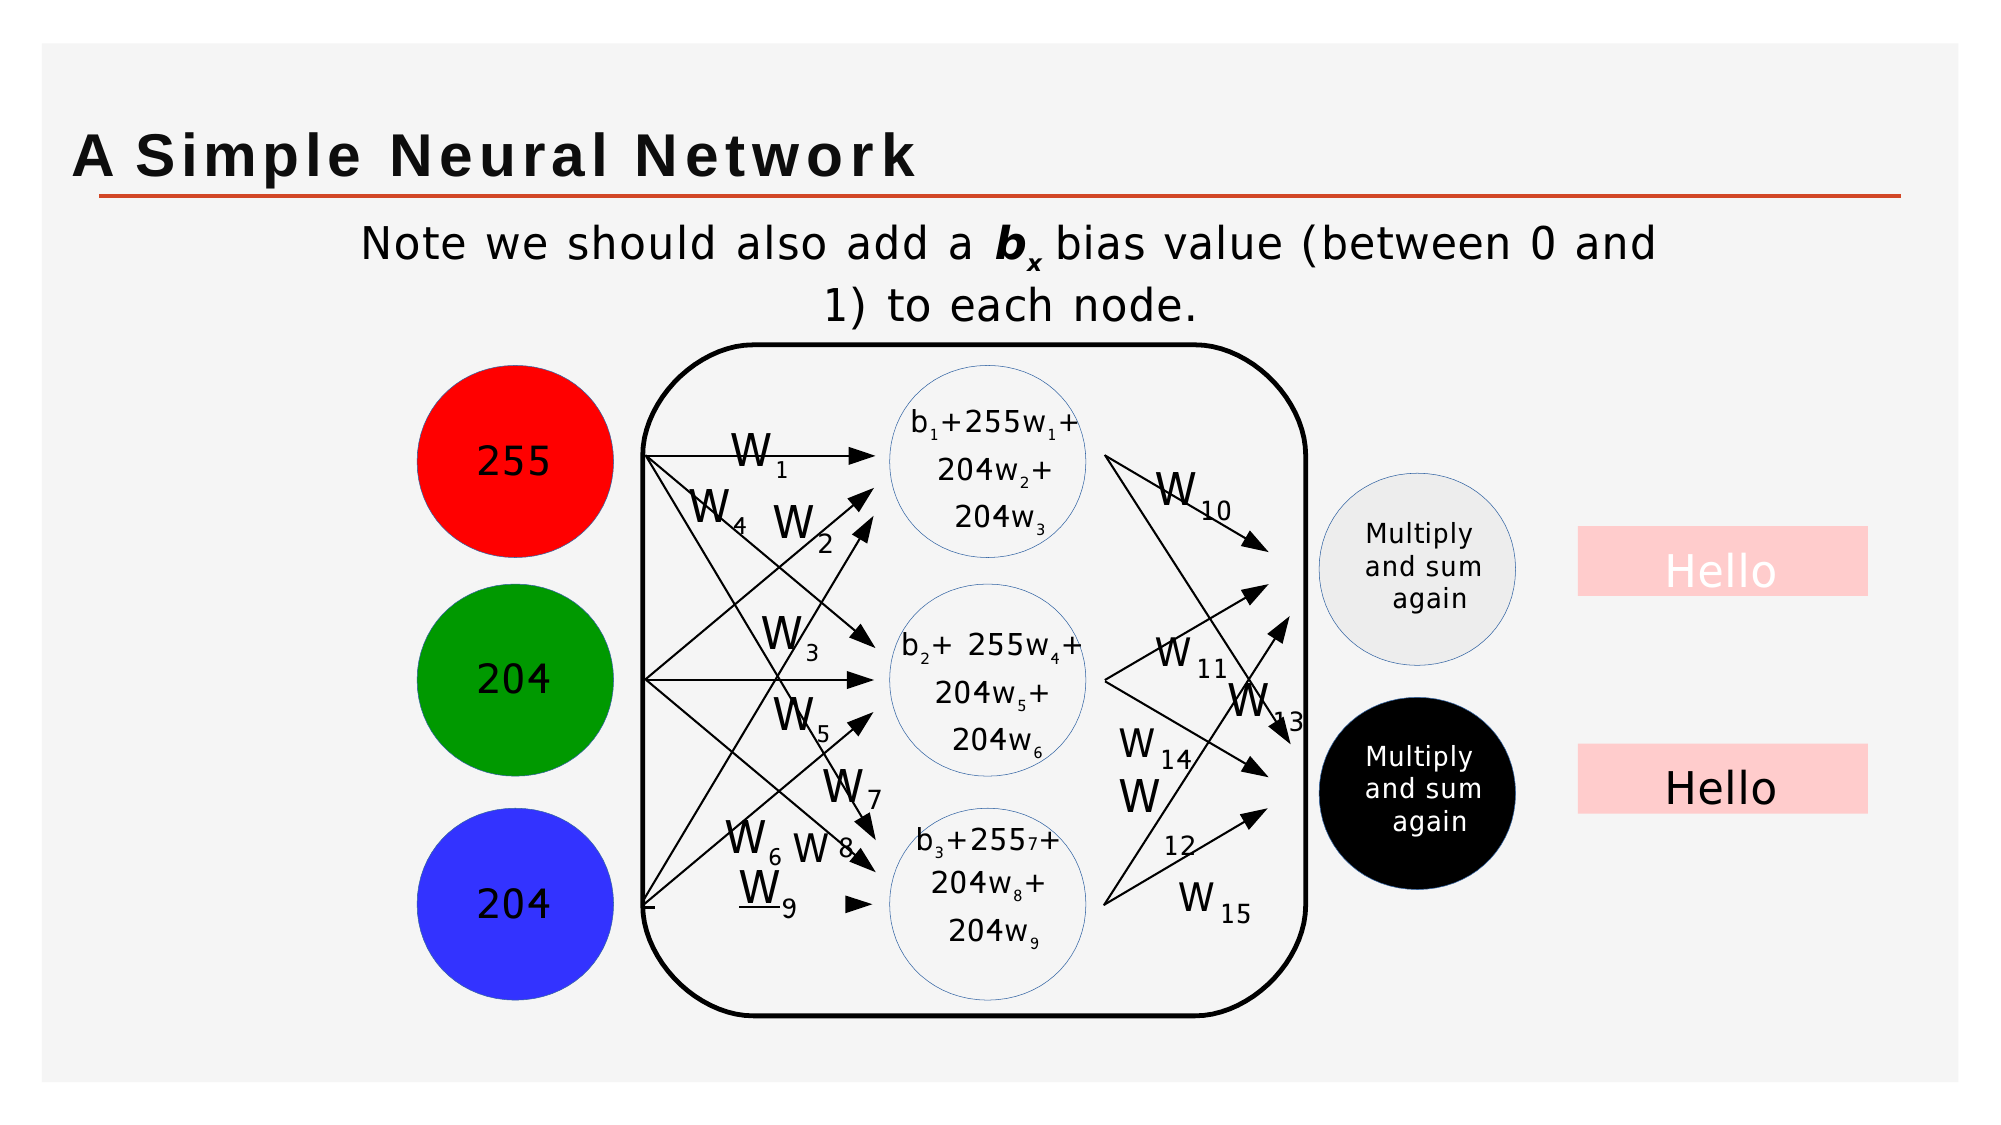

# A Simple Neural Network
Note we should also add a bx bias value (between 0 and 1) to each node.

b1+255w1+
204w2+
204w3
W1
255

W

W4

W
10

Multiply  and sum  again

2
Hello

W3
W11

b2+ 255w4+
204w5+
204w6

204

W

W5
W

W14
12
13

Multiply  and sum  again
Hello

W

7
W6 W

8
b3+2557+
204w8+
204w9

W15
 	W
204

9

114